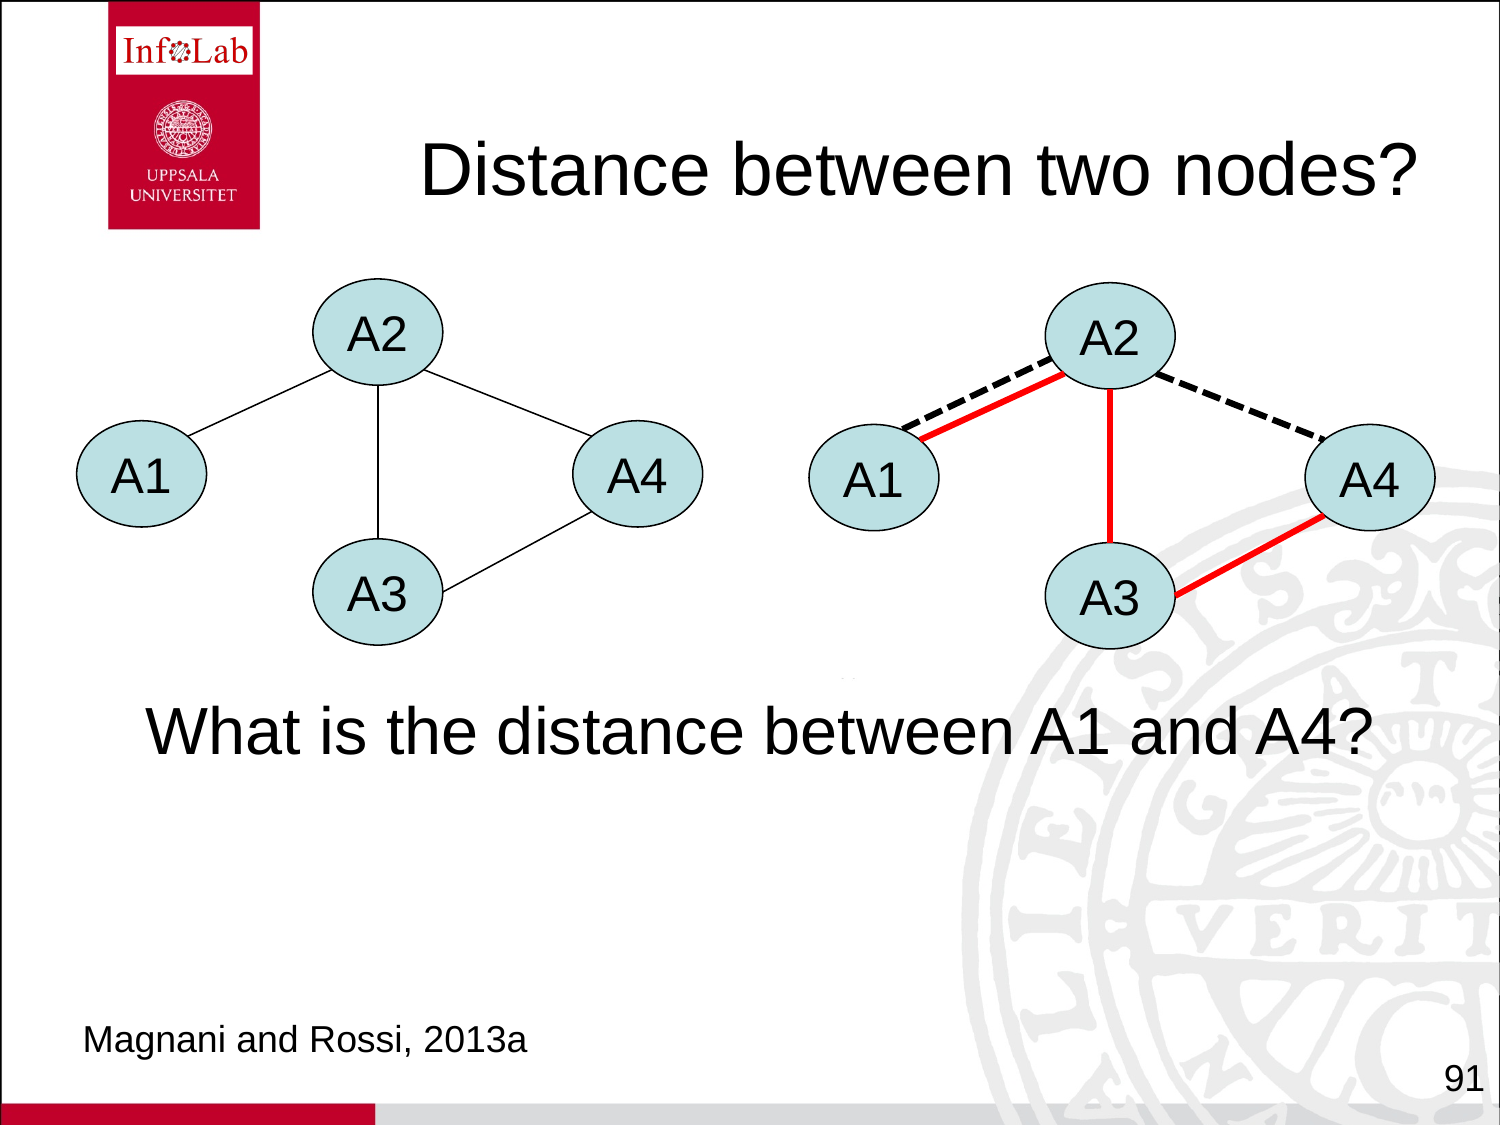

# Distance between two nodes?
A2
A2
A1
A4
A1
A4
A3
A3
What is the distance between A1 and A4?
Magnani and Rossi, 2013a